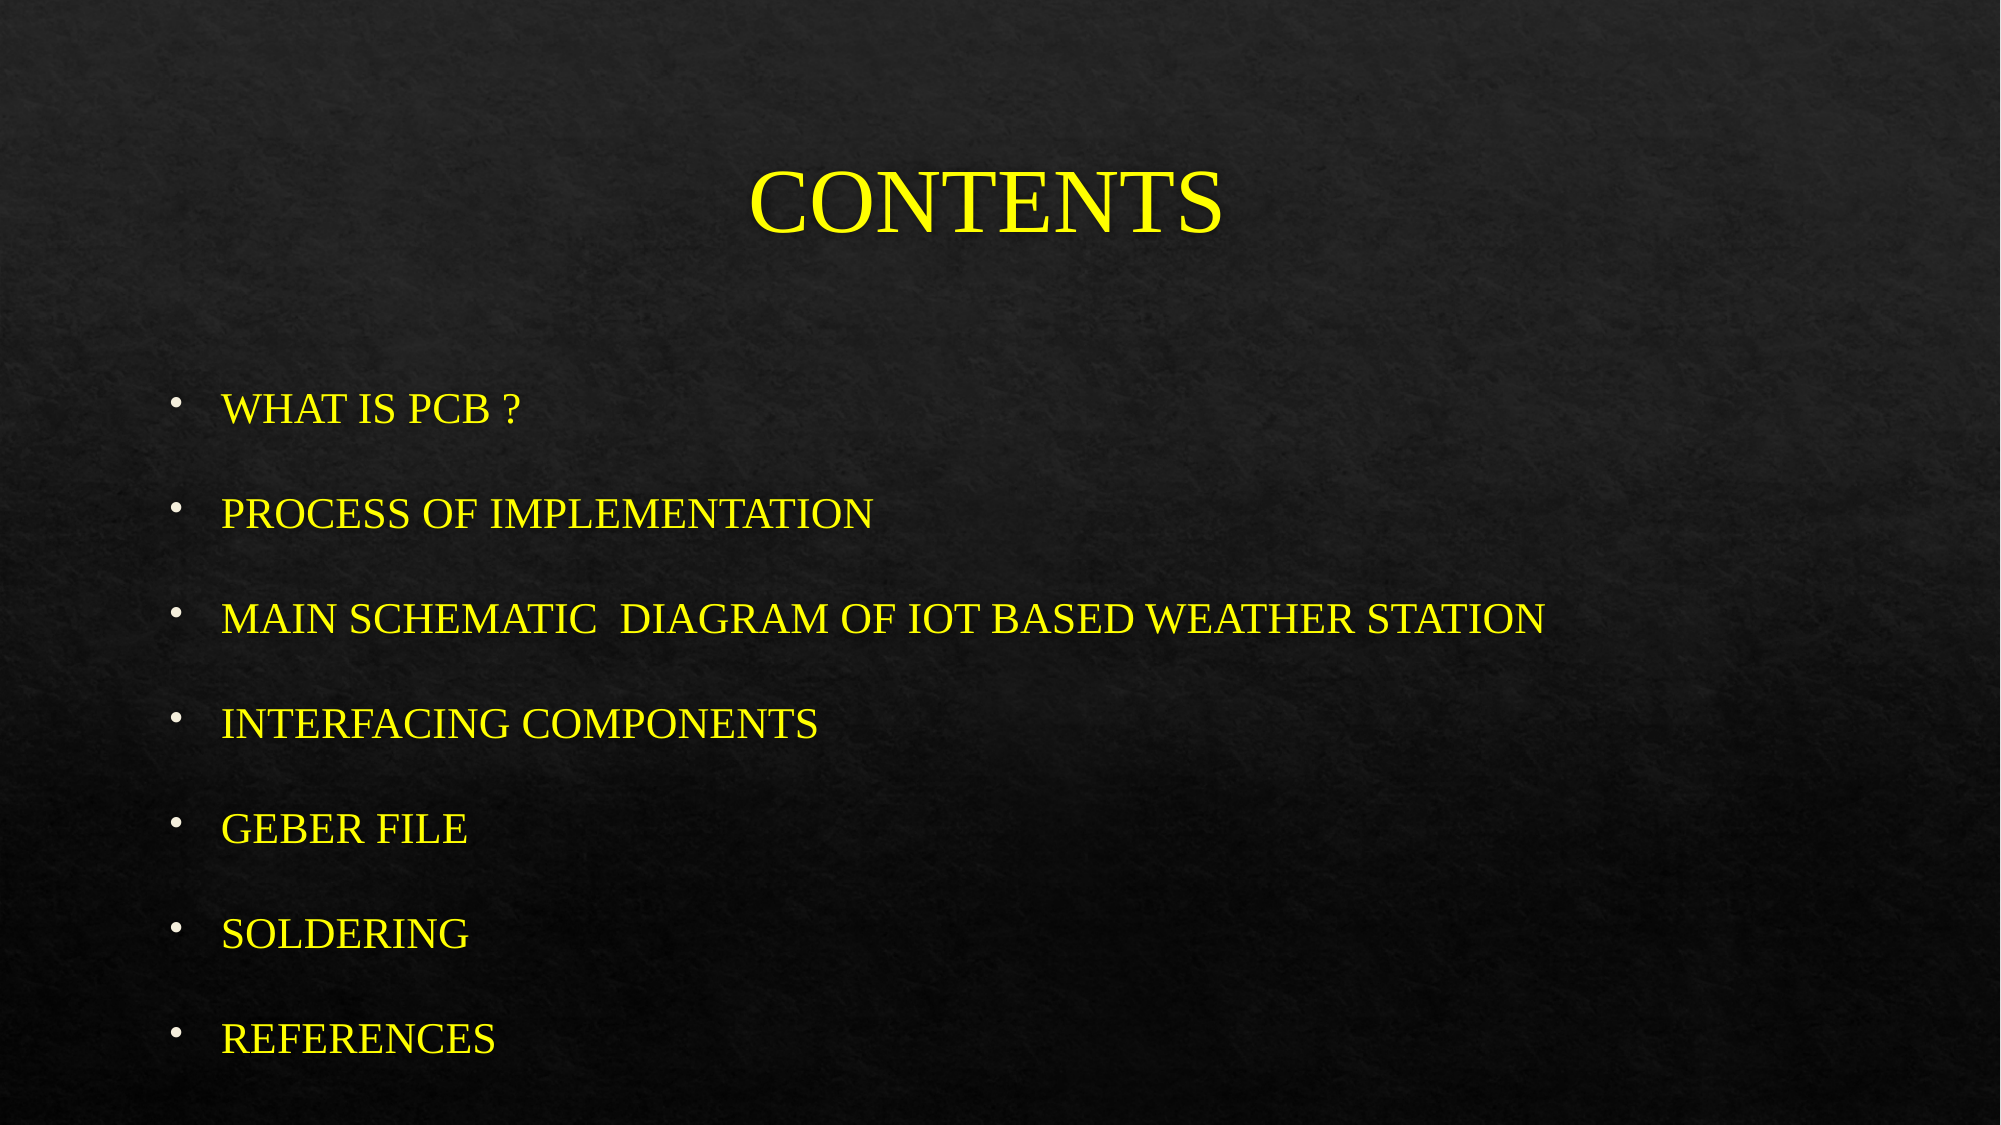

# CONTENTS
WHAT IS PCB ?
PROCESS OF IMPLEMENTATION
MAIN SCHEMATIC  DIAGRAM OF IOT BASED WEATHER STATION
INTERFACING COMPONENTS
GEBER FILE
SOLDERING
REFERENCES